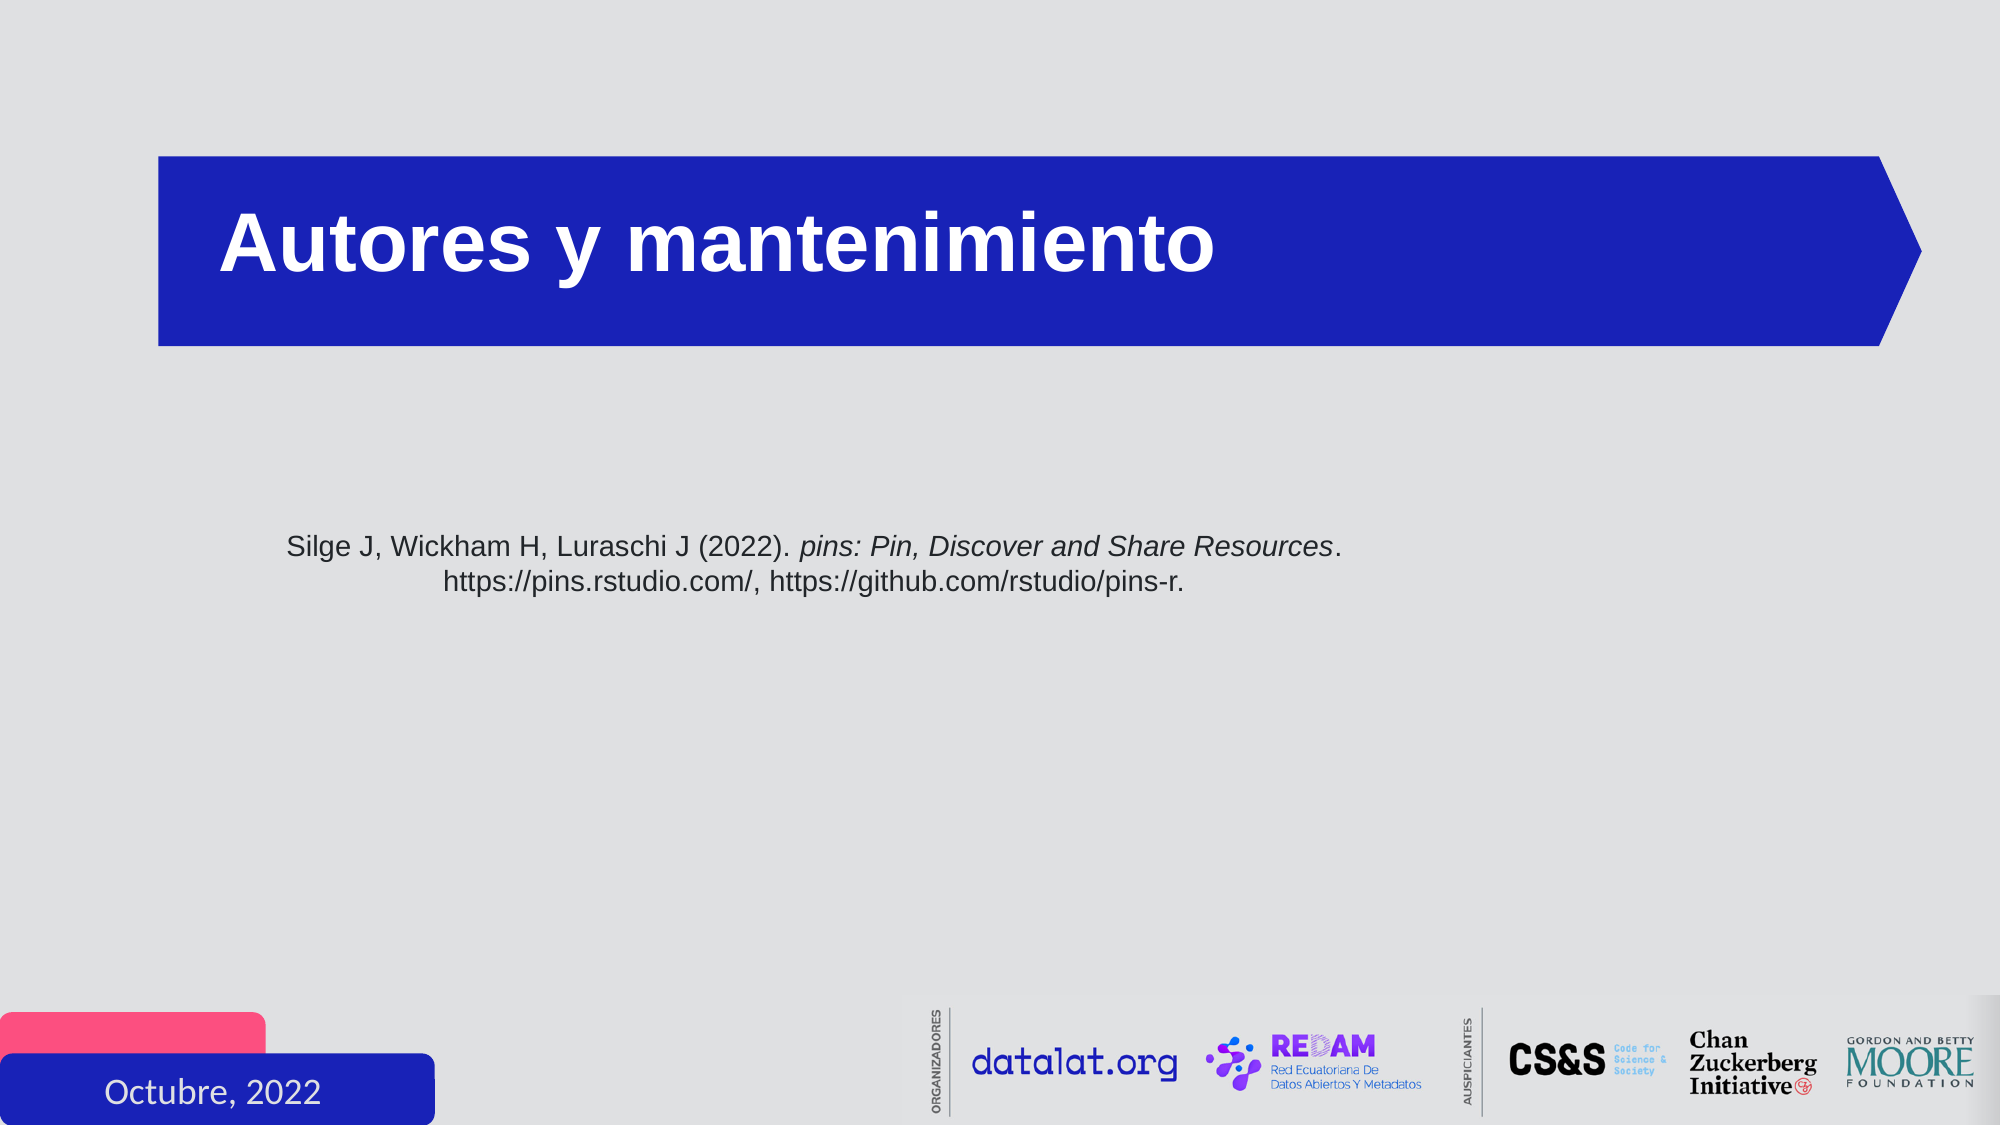

Autores y mantenimiento

Silge J, Wickham H, Luraschi J (2022). pins: Pin, Discover and Share Resources. https://pins.rstudio.com/, https://github.com/rstudio/pins-r.